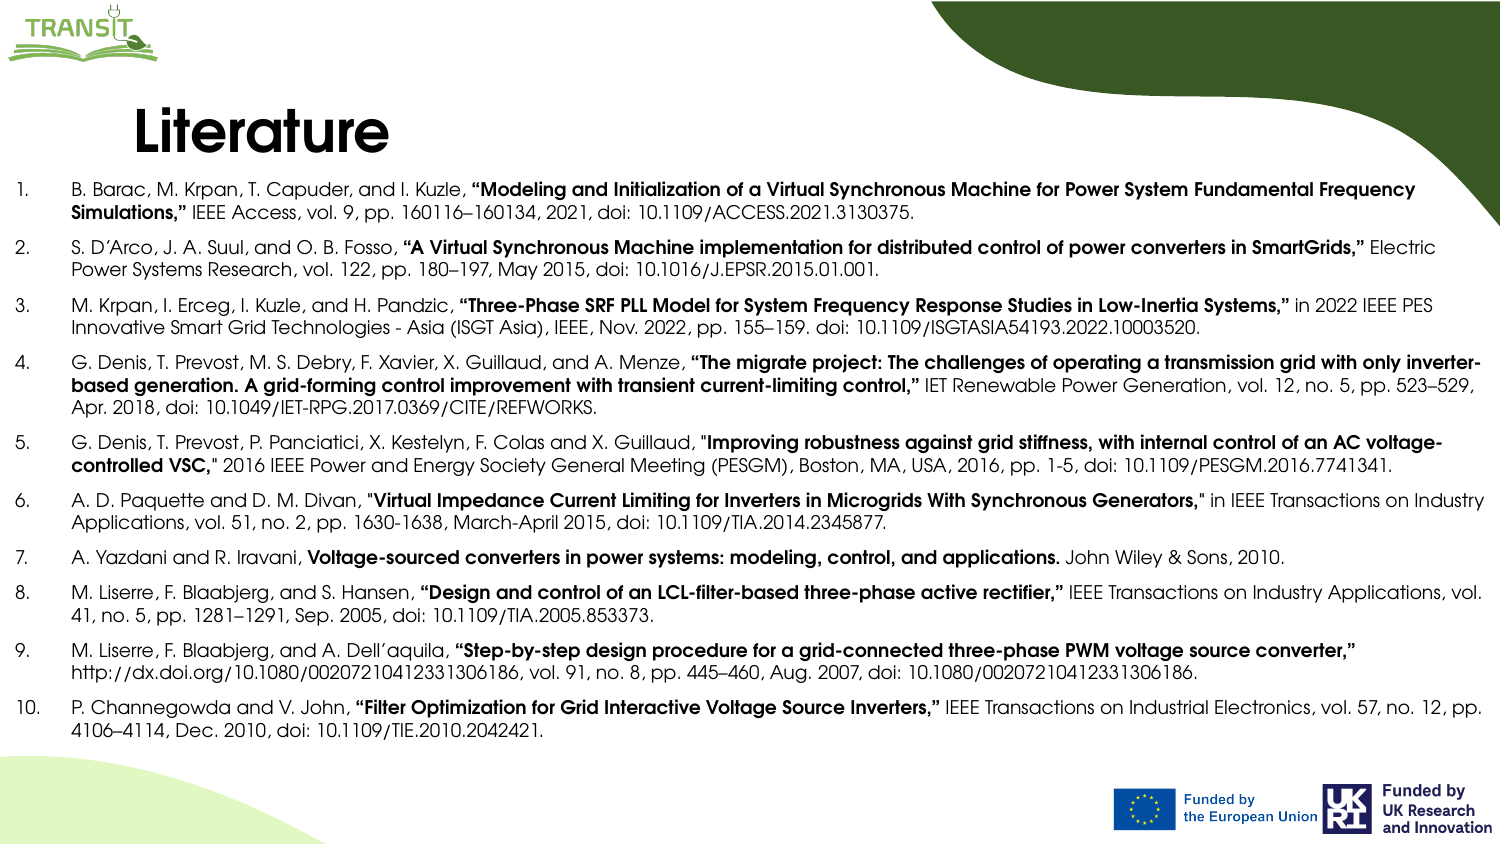

# Literature
B. Barac, M. Krpan, T. Capuder, and I. Kuzle, “Modeling and Initialization of a Virtual Synchronous Machine for Power System Fundamental Frequency Simulations,” IEEE Access, vol. 9, pp. 160116–160134, 2021, doi: 10.1109/ACCESS.2021.3130375.
S. D’Arco, J. A. Suul, and O. B. Fosso, “A Virtual Synchronous Machine implementation for distributed control of power converters in SmartGrids,” Electric Power Systems Research, vol. 122, pp. 180–197, May 2015, doi: 10.1016/J.EPSR.2015.01.001.
M. Krpan, I. Erceg, I. Kuzle, and H. Pandzic, “Three-Phase SRF PLL Model for System Frequency Response Studies in Low-Inertia Systems,” in 2022 IEEE PES Innovative Smart Grid Technologies - Asia (ISGT Asia), IEEE, Nov. 2022, pp. 155–159. doi: 10.1109/ISGTASIA54193.2022.10003520.
G. Denis, T. Prevost, M. S. Debry, F. Xavier, X. Guillaud, and A. Menze, “The migrate project: The challenges of operating a transmission grid with only inverter-based generation. A grid-forming control improvement with transient current-limiting control,” IET Renewable Power Generation, vol. 12, no. 5, pp. 523–529, Apr. 2018, doi: 10.1049/IET-RPG.2017.0369/CITE/REFWORKS.
G. Denis, T. Prevost, P. Panciatici, X. Kestelyn, F. Colas and X. Guillaud, "Improving robustness against grid stiffness, with internal control of an AC voltage-controlled VSC," 2016 IEEE Power and Energy Society General Meeting (PESGM), Boston, MA, USA, 2016, pp. 1-5, doi: 10.1109/PESGM.2016.7741341.
A. D. Paquette and D. M. Divan, "Virtual Impedance Current Limiting for Inverters in Microgrids With Synchronous Generators," in IEEE Transactions on Industry Applications, vol. 51, no. 2, pp. 1630-1638, March-April 2015, doi: 10.1109/TIA.2014.2345877.
A. Yazdani and R. Iravani, Voltage-sourced converters in power systems: modeling, control, and applications. John Wiley & Sons, 2010.
M. Liserre, F. Blaabjerg, and S. Hansen, “Design and control of an LCL-filter-based three-phase active rectifier,” IEEE Transactions on Industry Applications, vol. 41, no. 5, pp. 1281–1291, Sep. 2005, doi: 10.1109/TIA.2005.853373.
M. Liserre, F. Blaabjerg, and A. Dell’aquila, “Step-by-step design procedure for a grid-connected three-phase PWM voltage source converter,” http://dx.doi.org/10.1080/00207210412331306186, vol. 91, no. 8, pp. 445–460, Aug. 2007, doi: 10.1080/00207210412331306186.
P. Channegowda and V. John, “Filter Optimization for Grid Interactive Voltage Source Inverters,” IEEE Transactions on Industrial Electronics, vol. 57, no. 12, pp. 4106–4114, Dec. 2010, doi: 10.1109/TIE.2010.2042421.